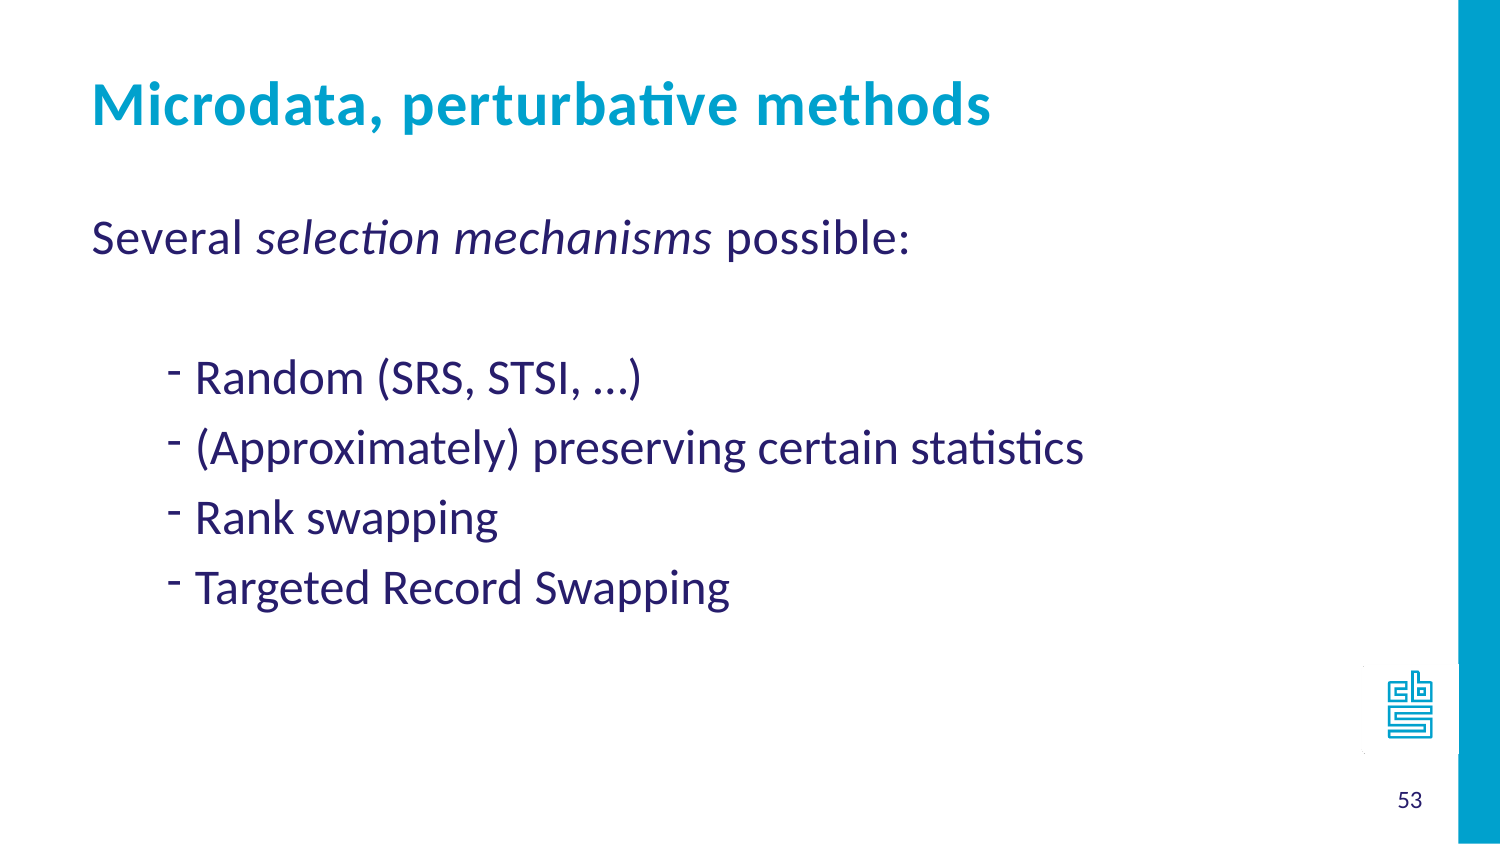

Microdata, perturbative methods
Several selection mechanisms possible:

Random (SRS, STSI, …)
(Approximately) preserving certain statistics
Rank swapping
Targeted Record Swapping
53